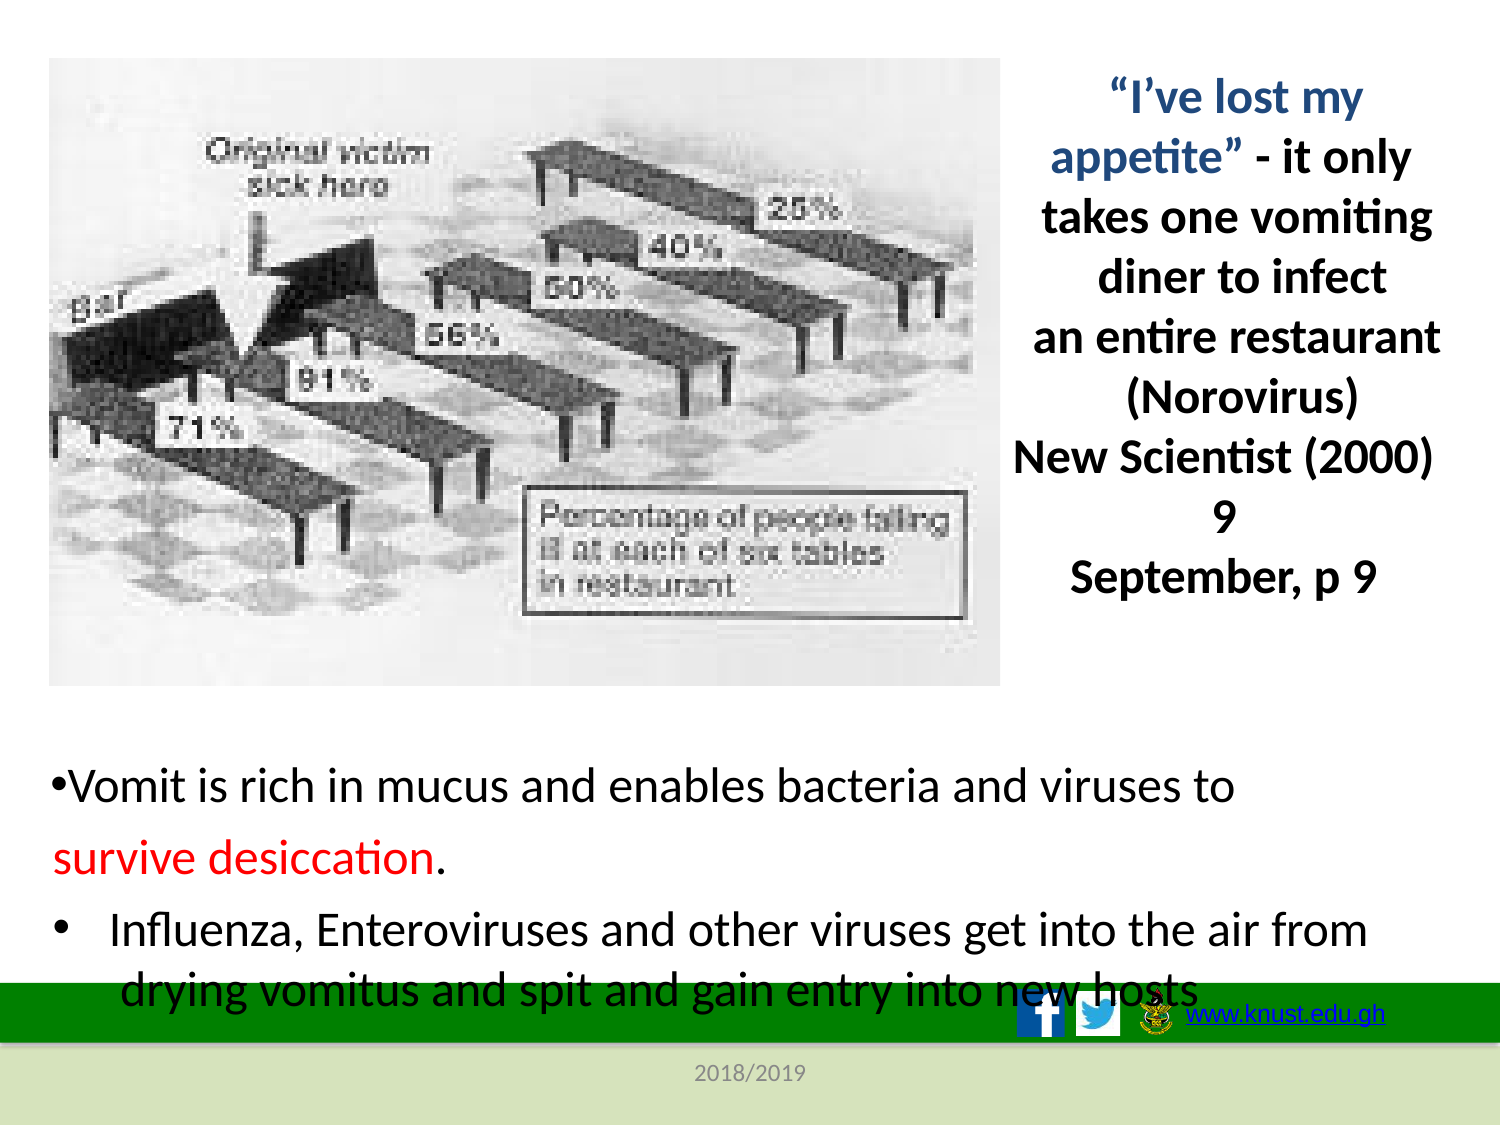

“I’ve lost my
appetite” - it only  takes one vomiting  diner to infect
an entire restaurant  (Norovirus)
New Scientist (2000) 9
September, p 9

Vomit is rich in mucus and enables bacteria and viruses to  survive desiccation.
Influenza, Enteroviruses and other viruses get into the air from  drying vomitus and spit and gain entry into new hosts

www.knust.edu.gh

2018/2019